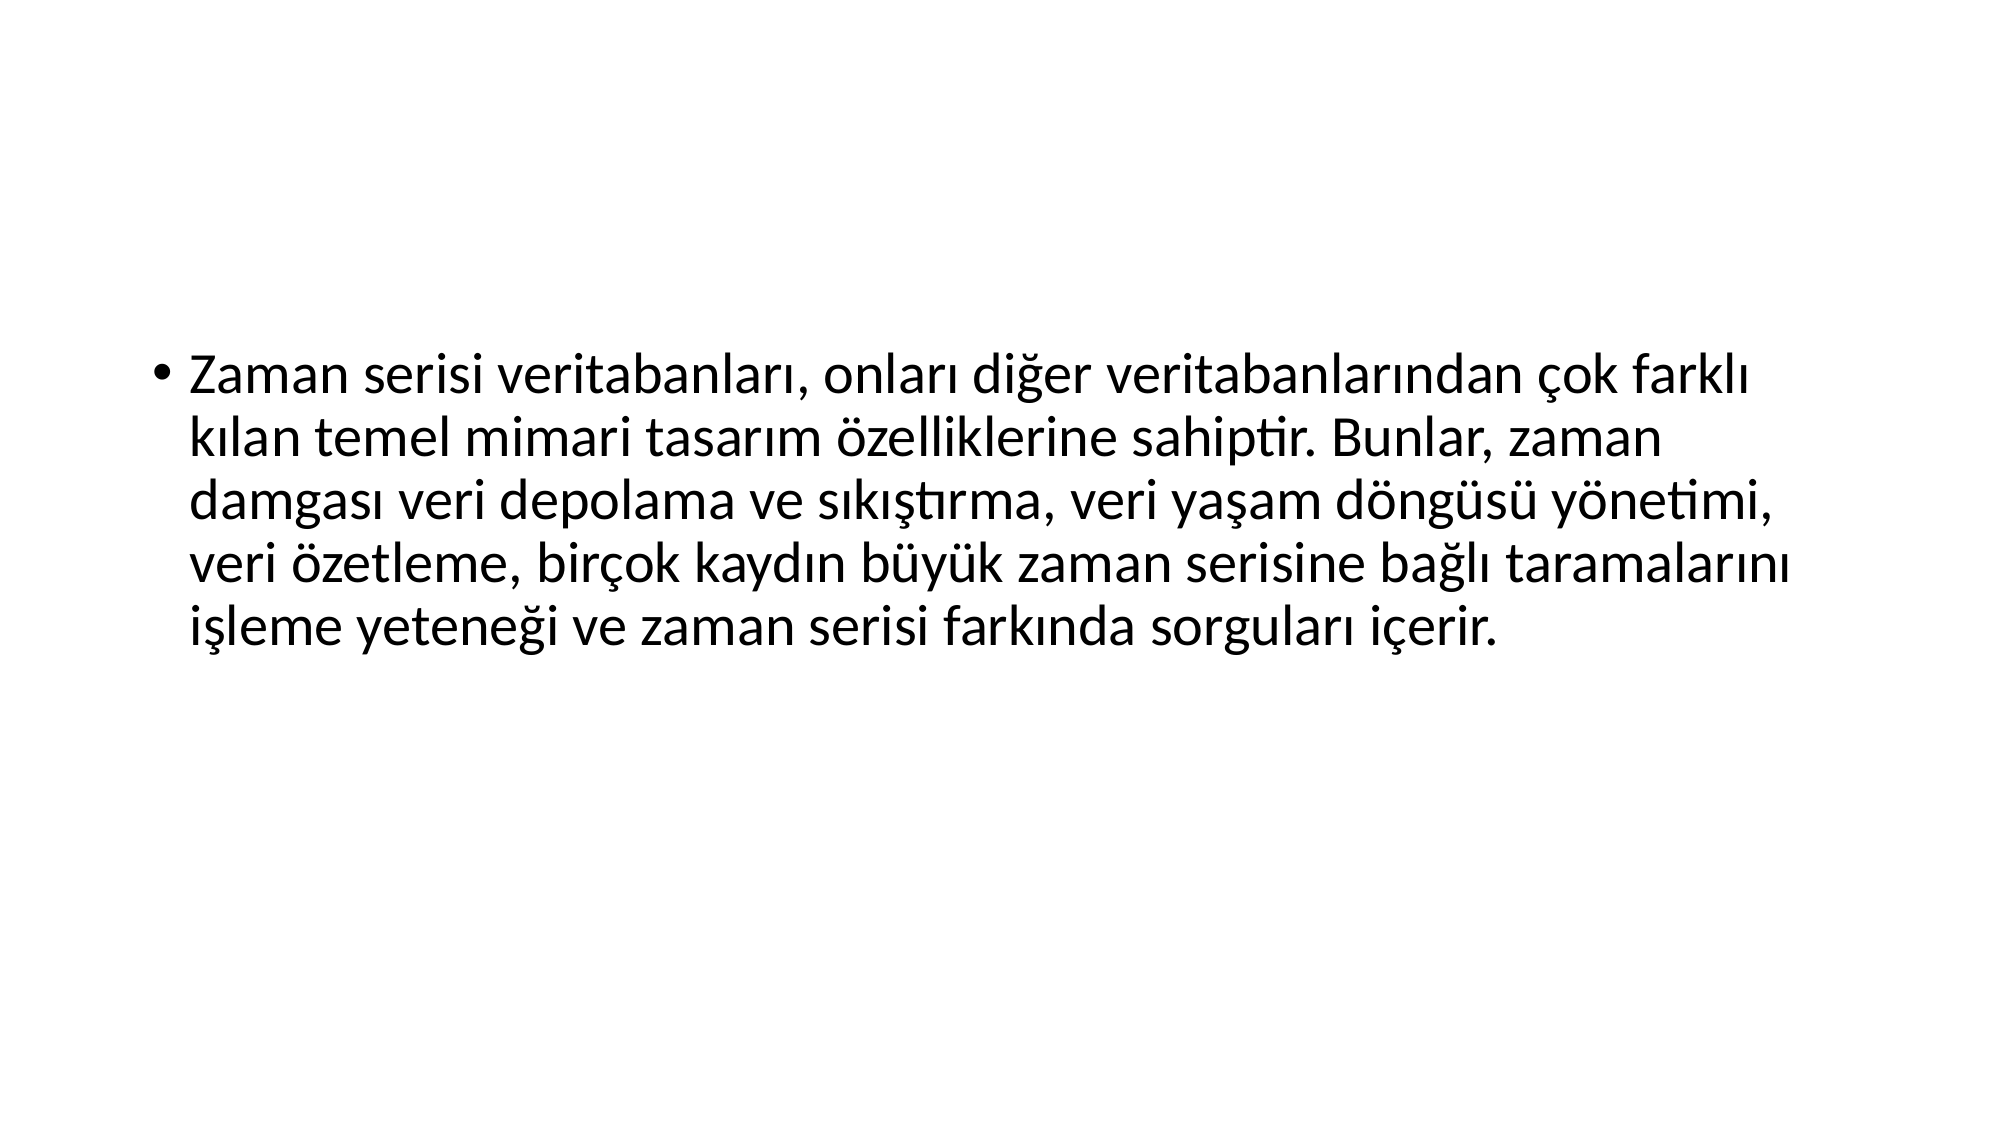

Zaman serisi veritabanları, onları diğer veritabanlarından çok farklı kılan temel mimari tasarım özelliklerine sahiptir. Bunlar, zaman damgası veri depolama ve sıkıştırma, veri yaşam döngüsü yönetimi, veri özetleme, birçok kaydın büyük zaman serisine bağlı taramalarını işleme yeteneği ve zaman serisi farkında sorguları içerir.